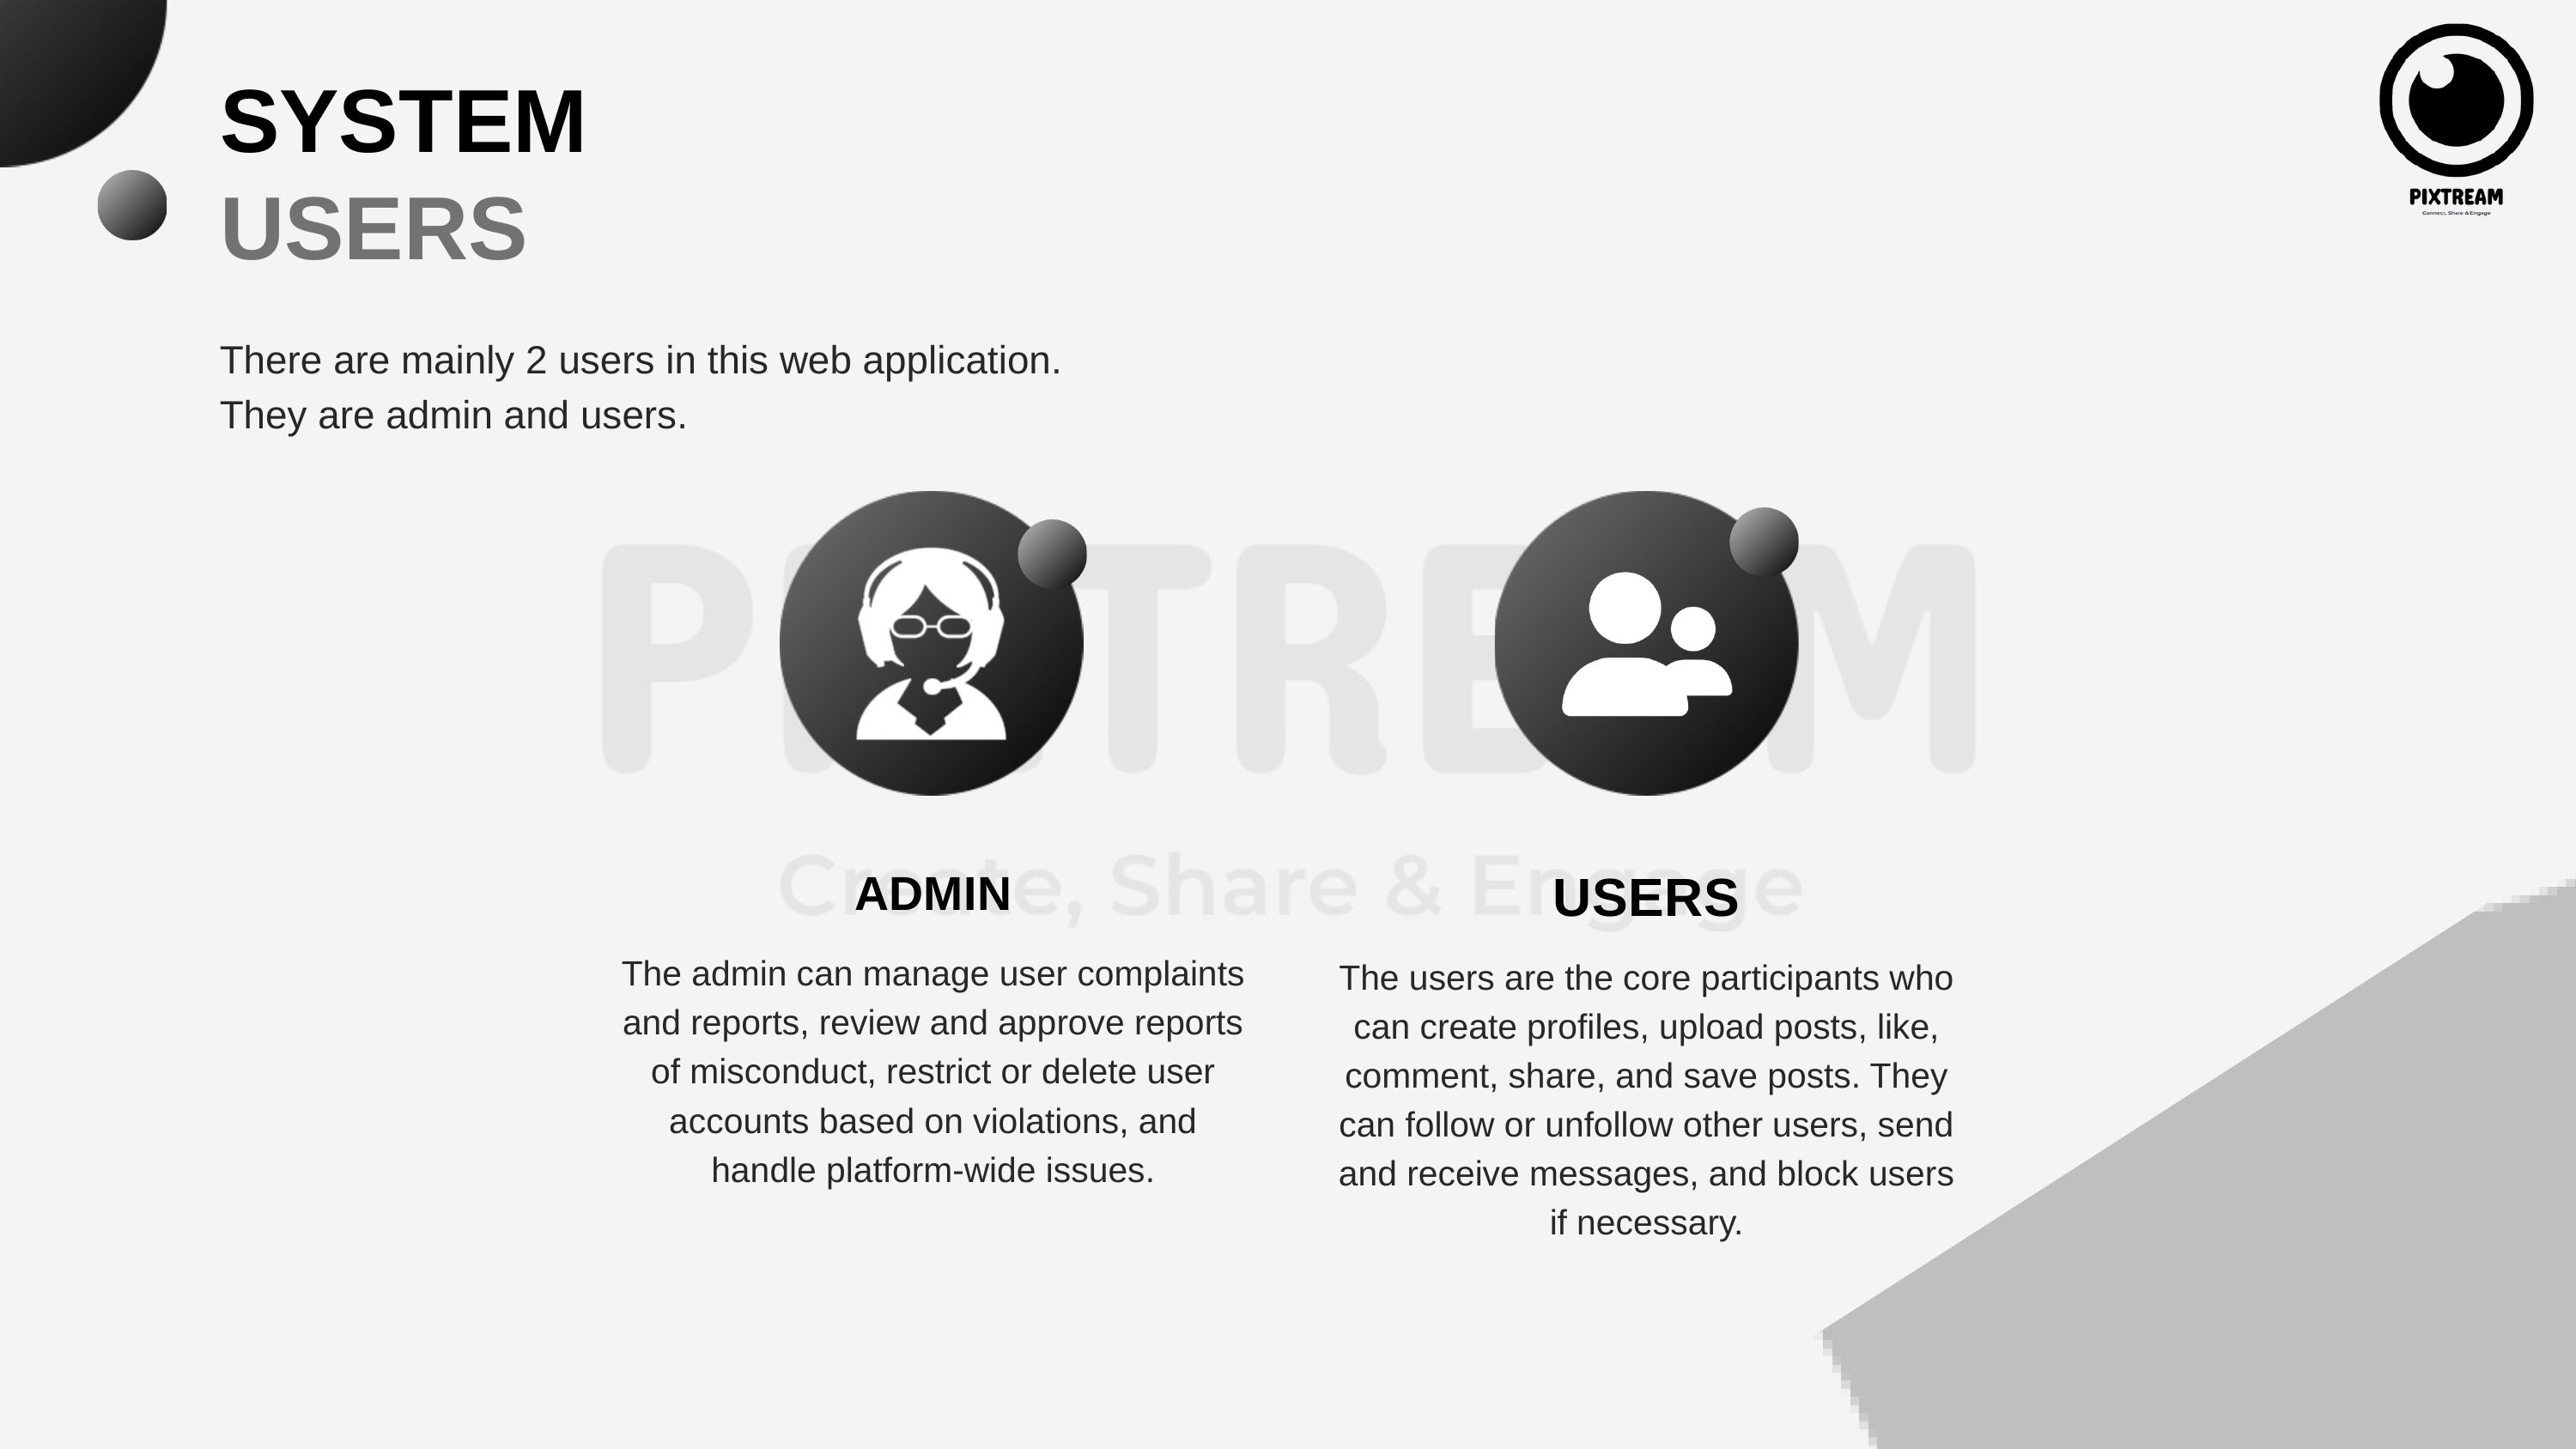

SYSTEM
USERS

There are mainly 2 users in this web application.
They are admin and users.

ADMIN
The admin can manage user complaints and reports, review and approve reports of misconduct, restrict or delete user accounts based on violations, and handle platform-wide issues.

USERS
The users are the core participants who can create profiles, upload posts, like, comment, share, and save posts. They can follow or unfollow other users, send and receive messages, and block users if necessary.